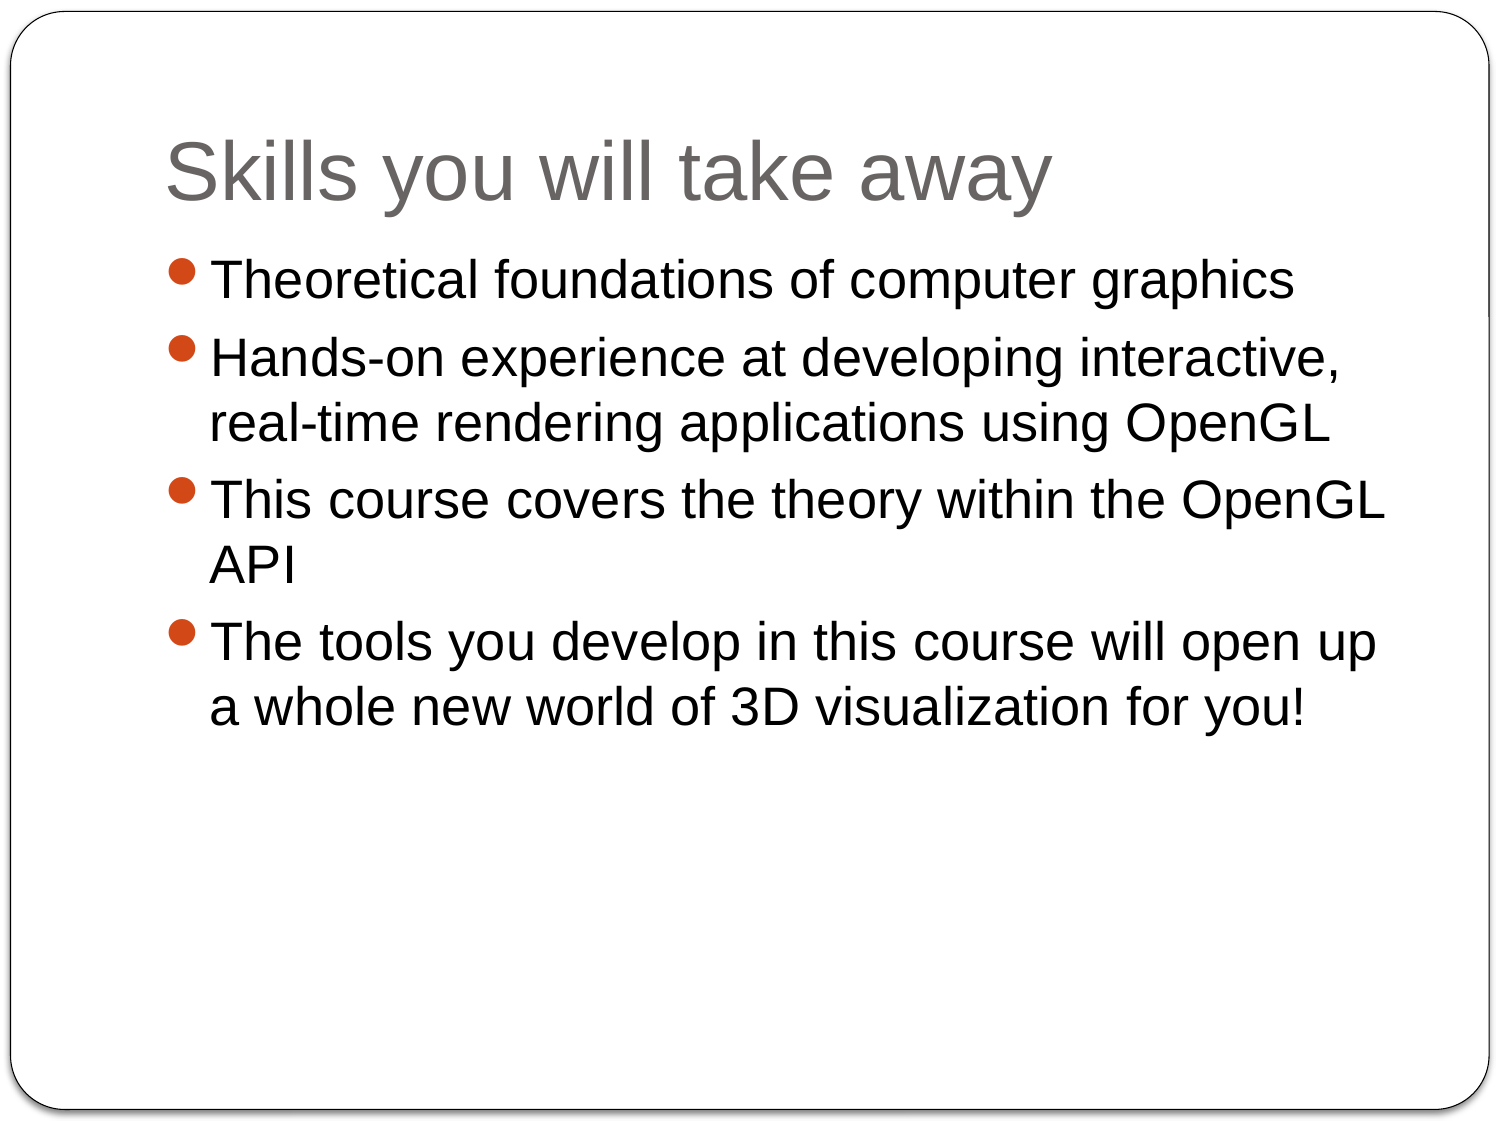

# Skills you will take away
Theoretical foundations of computer graphics
Hands-on experience at developing interactive, real-time rendering applications using OpenGL
This course covers the theory within the OpenGL API
The tools you develop in this course will open up a whole new world of 3D visualization for you!